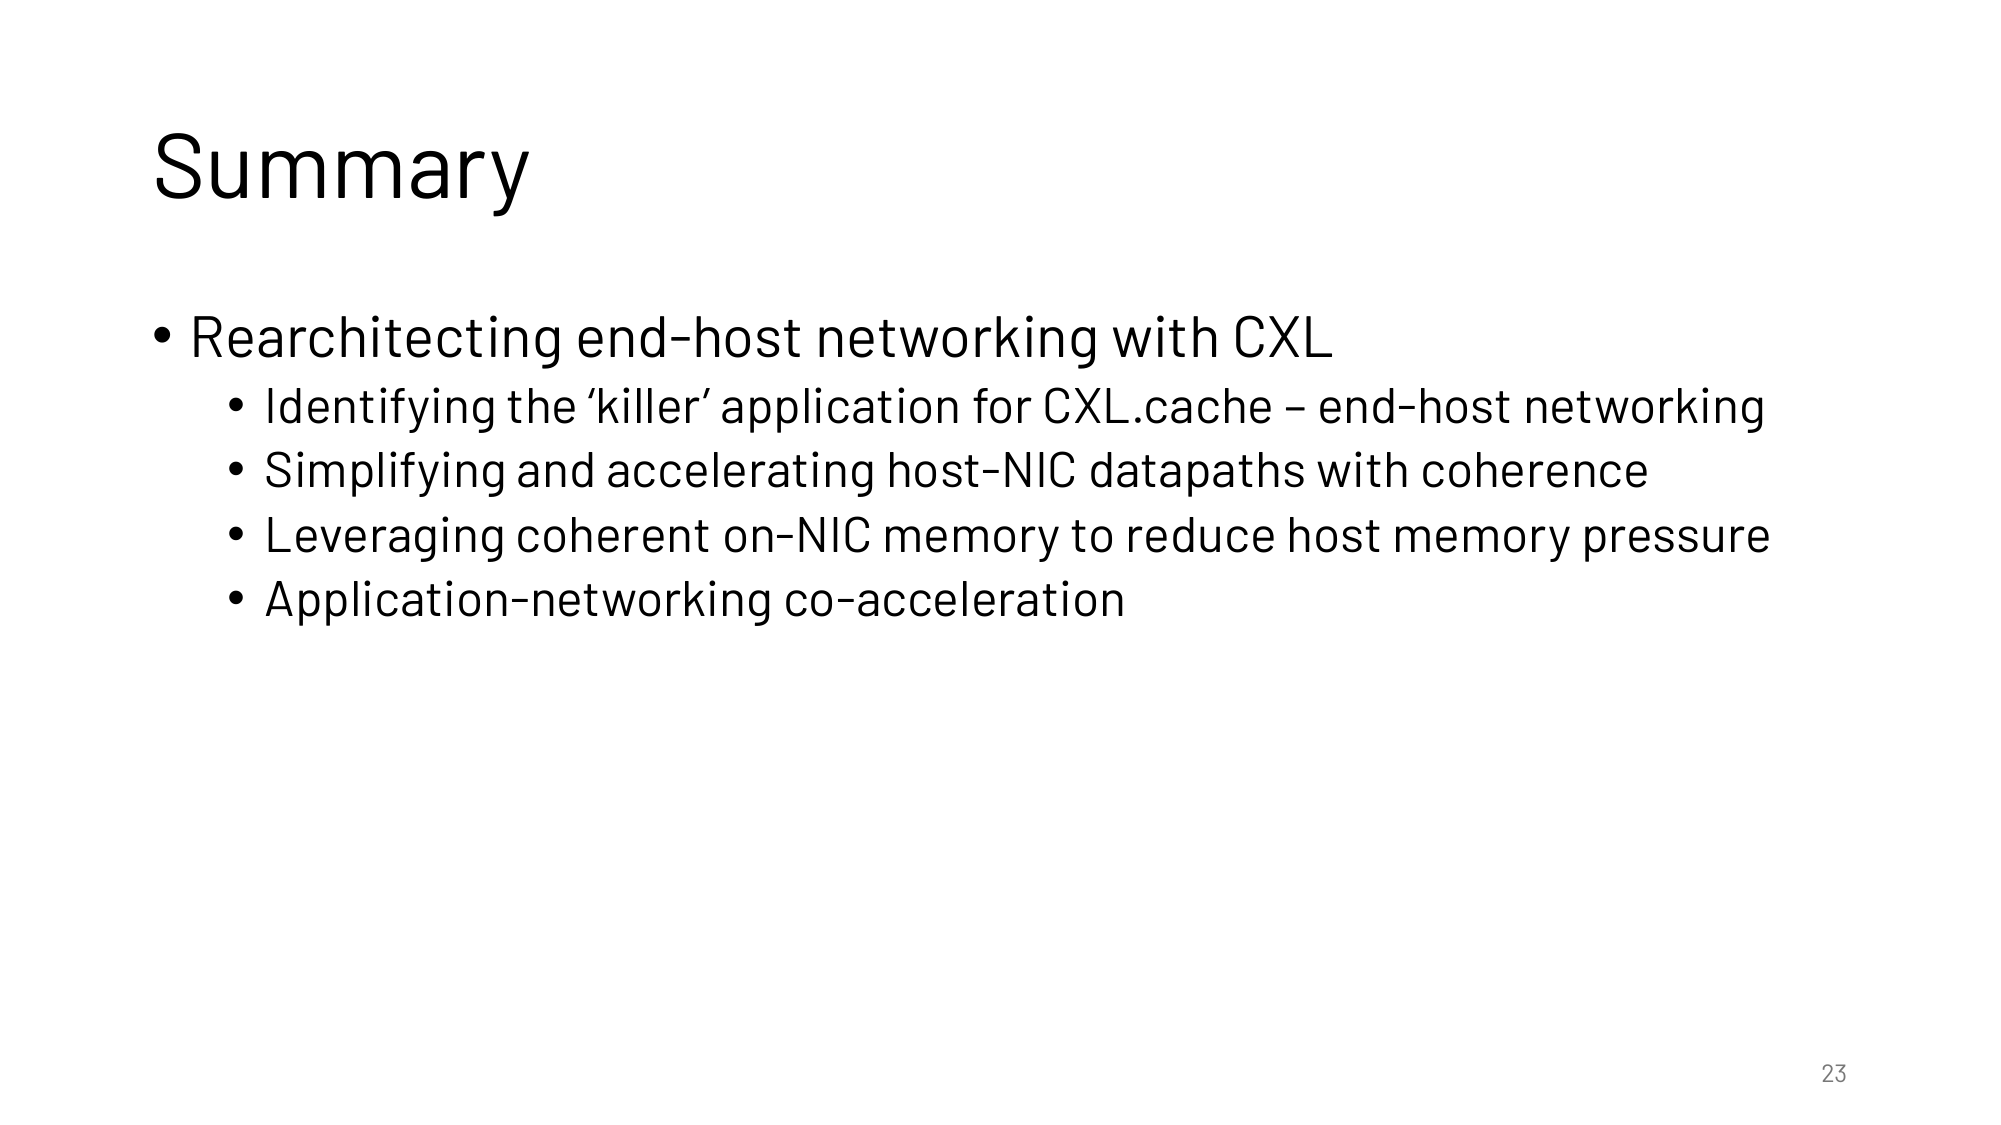

# Summary
Rearchitecting end-host networking with CXL
Identifying the ‘killer’ application for CXL.cache – end-host networking
Simplifying and accelerating host-NIC datapaths with coherence
Leveraging coherent on-NIC memory to reduce host memory pressure
Application-networking co-acceleration
23